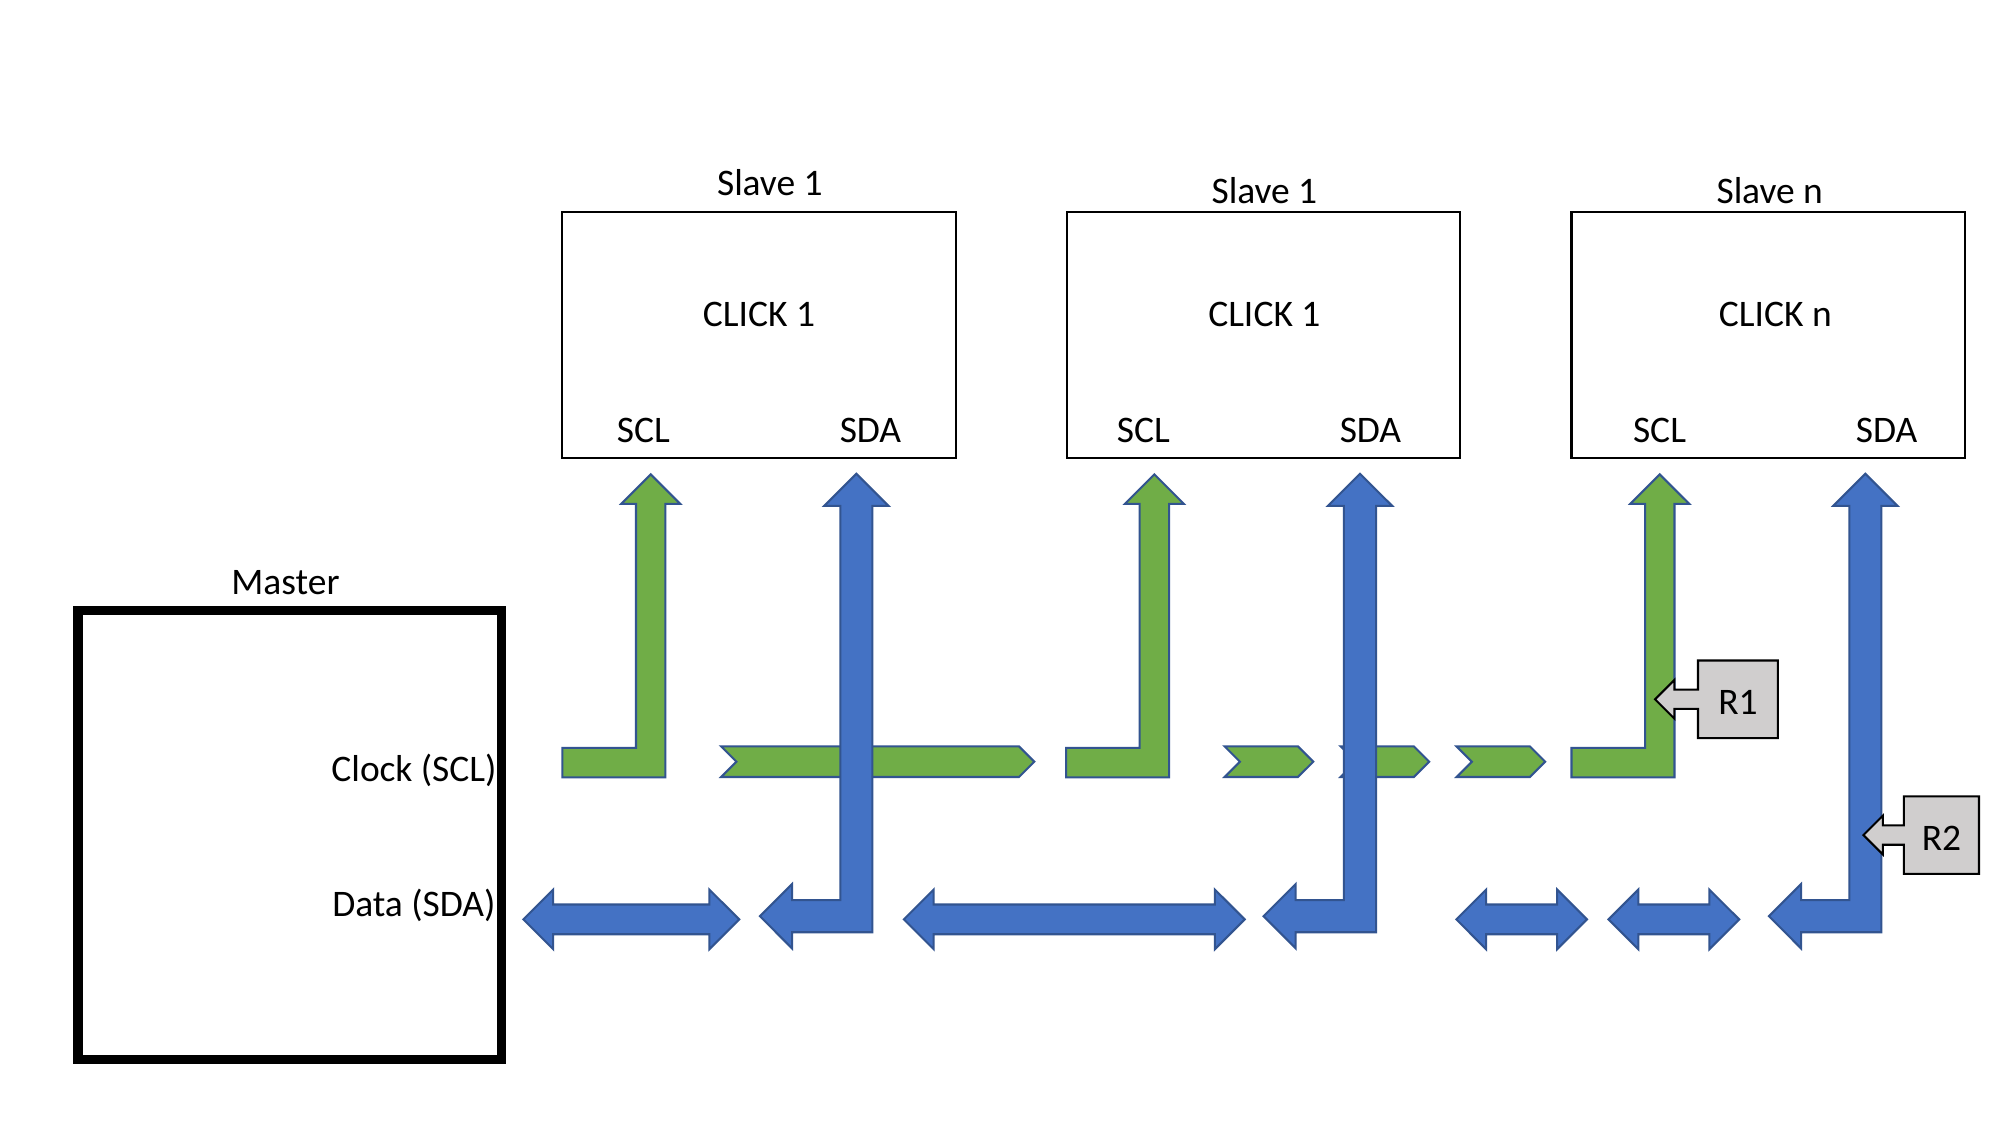

Slave 1
Slave 1
Slave n

CLICK 1
CLICK 1
CLICK n
SCL                    SDA
SCL                    SDA
SCL                    SDA

Master

R1
Clock (SCL)

Data (SDA)

R2